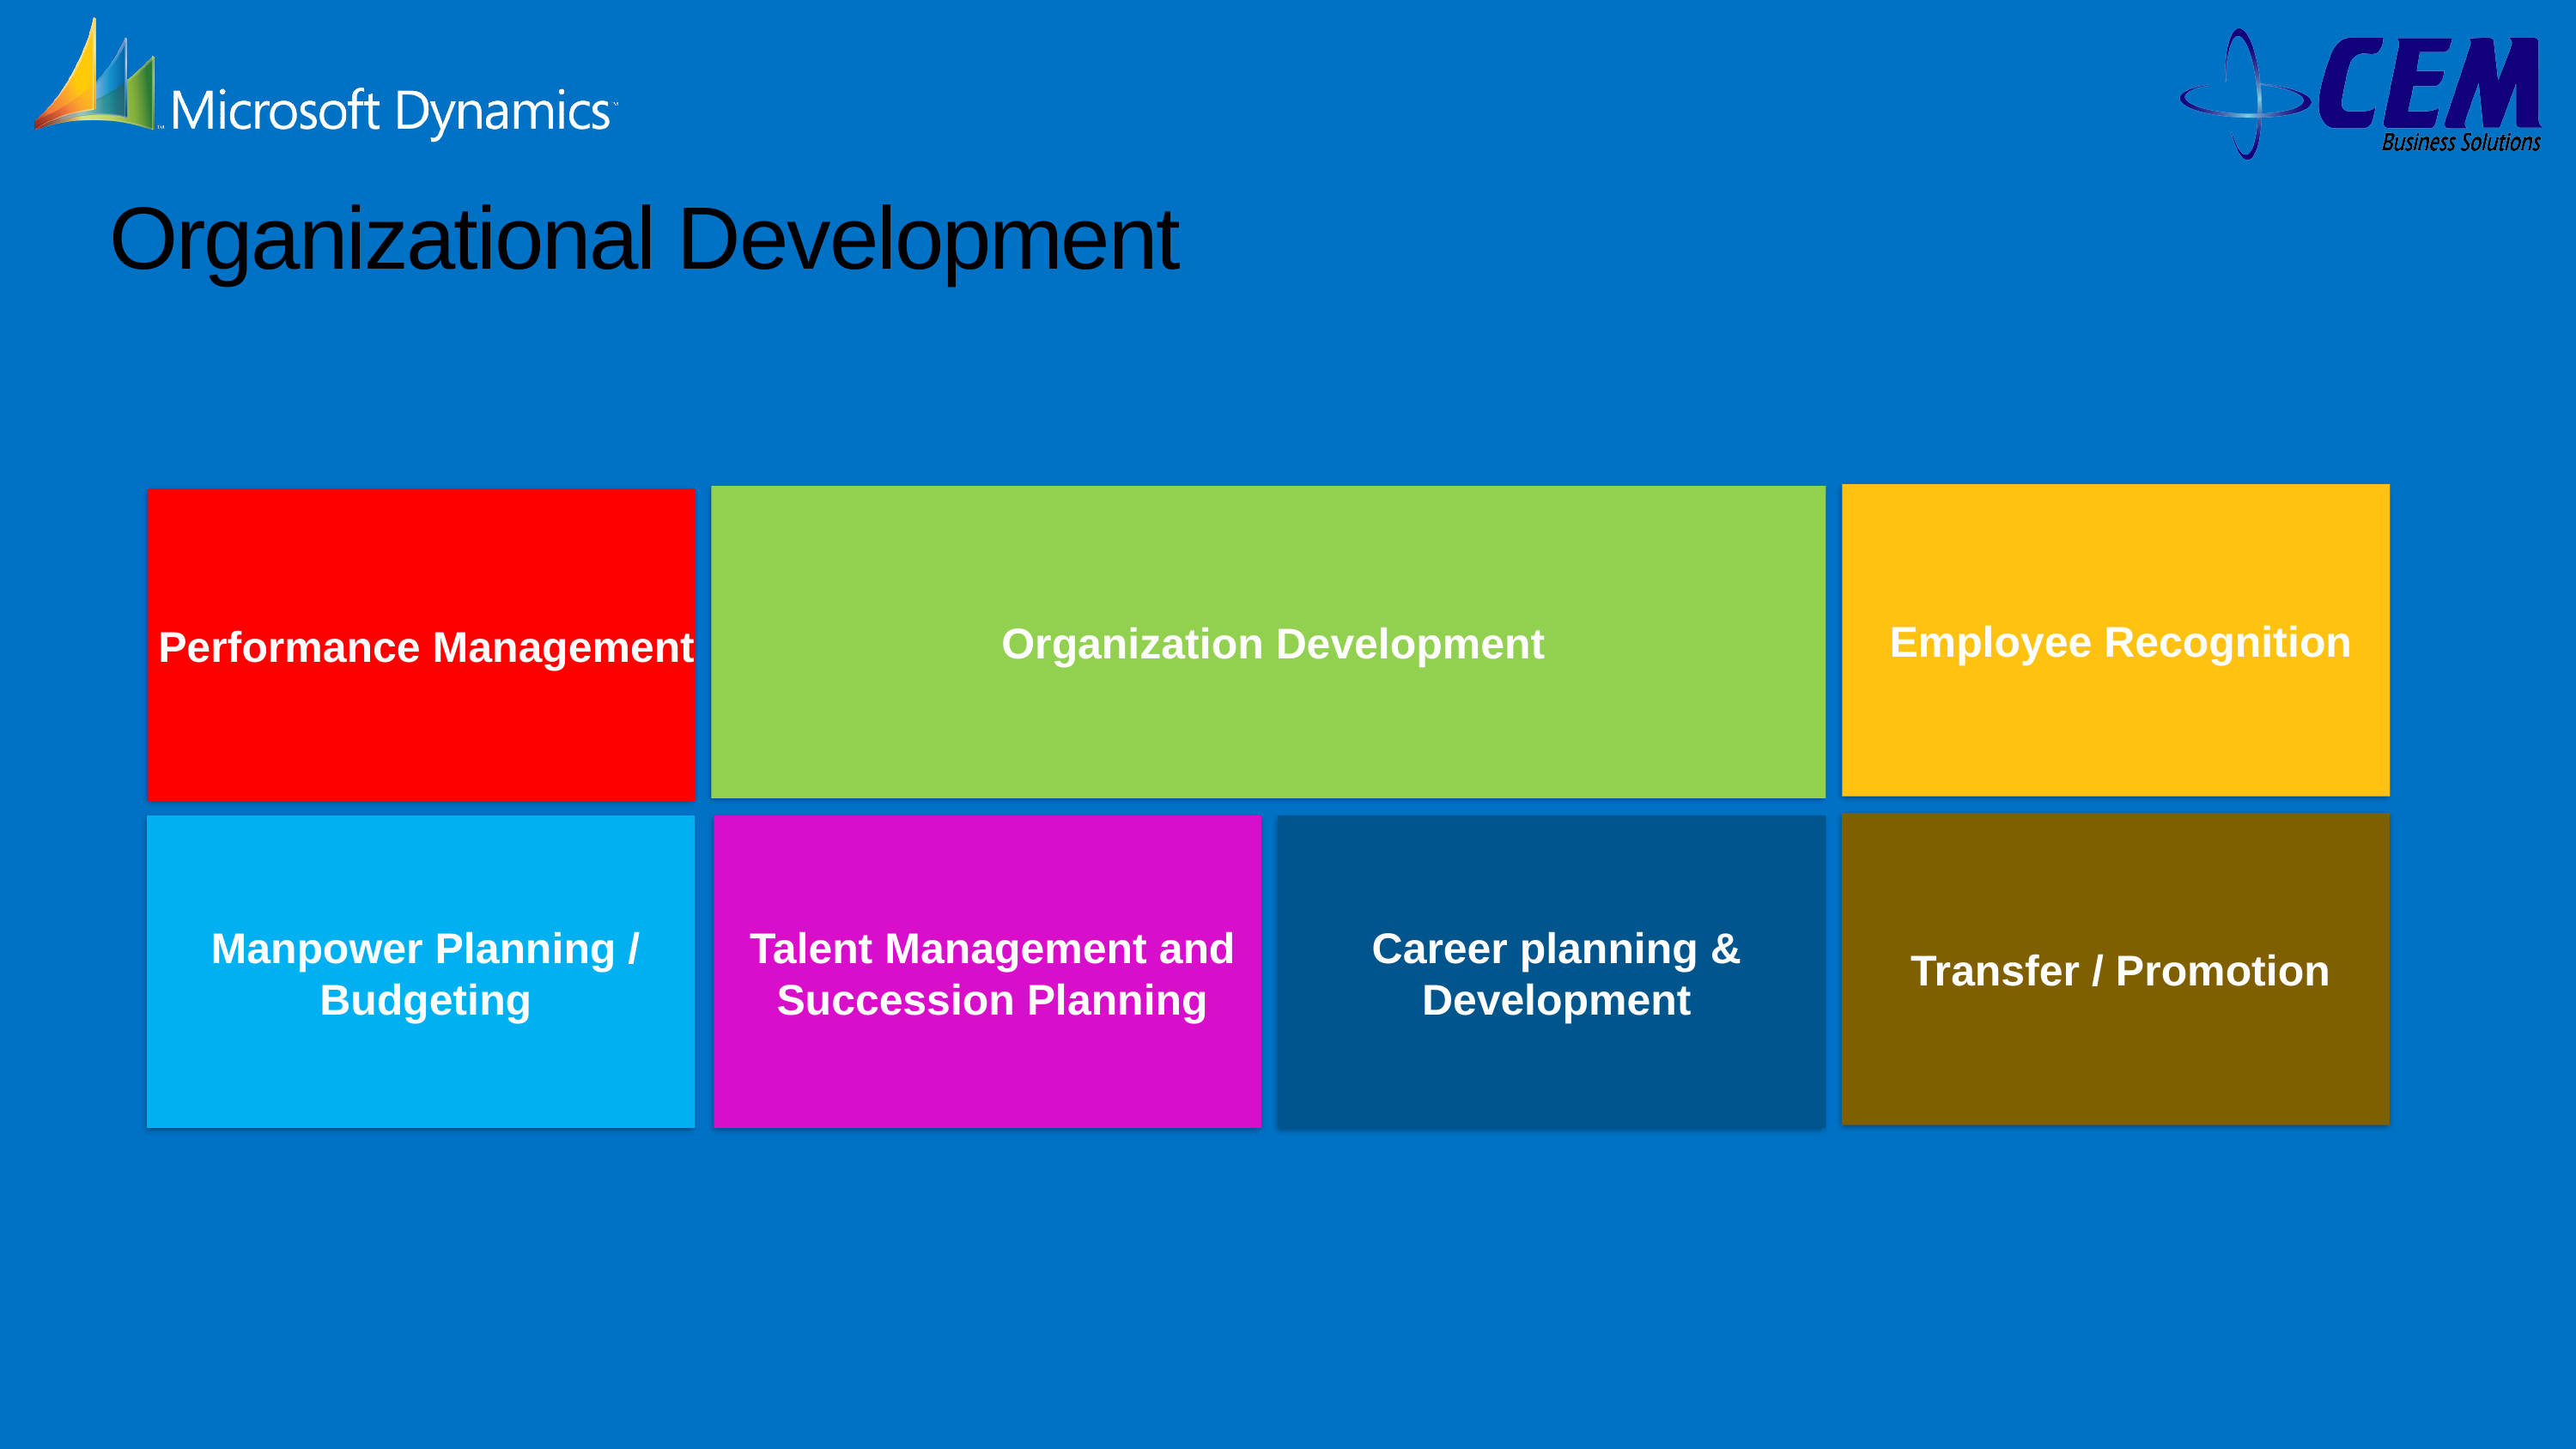

# Organizational Development
Employee Recognition
Organization Development
Performance Management
Transfer / Promotion
Manpower Planning /
Budgeting
Talent Management and Succession Planning
Career planning & Development